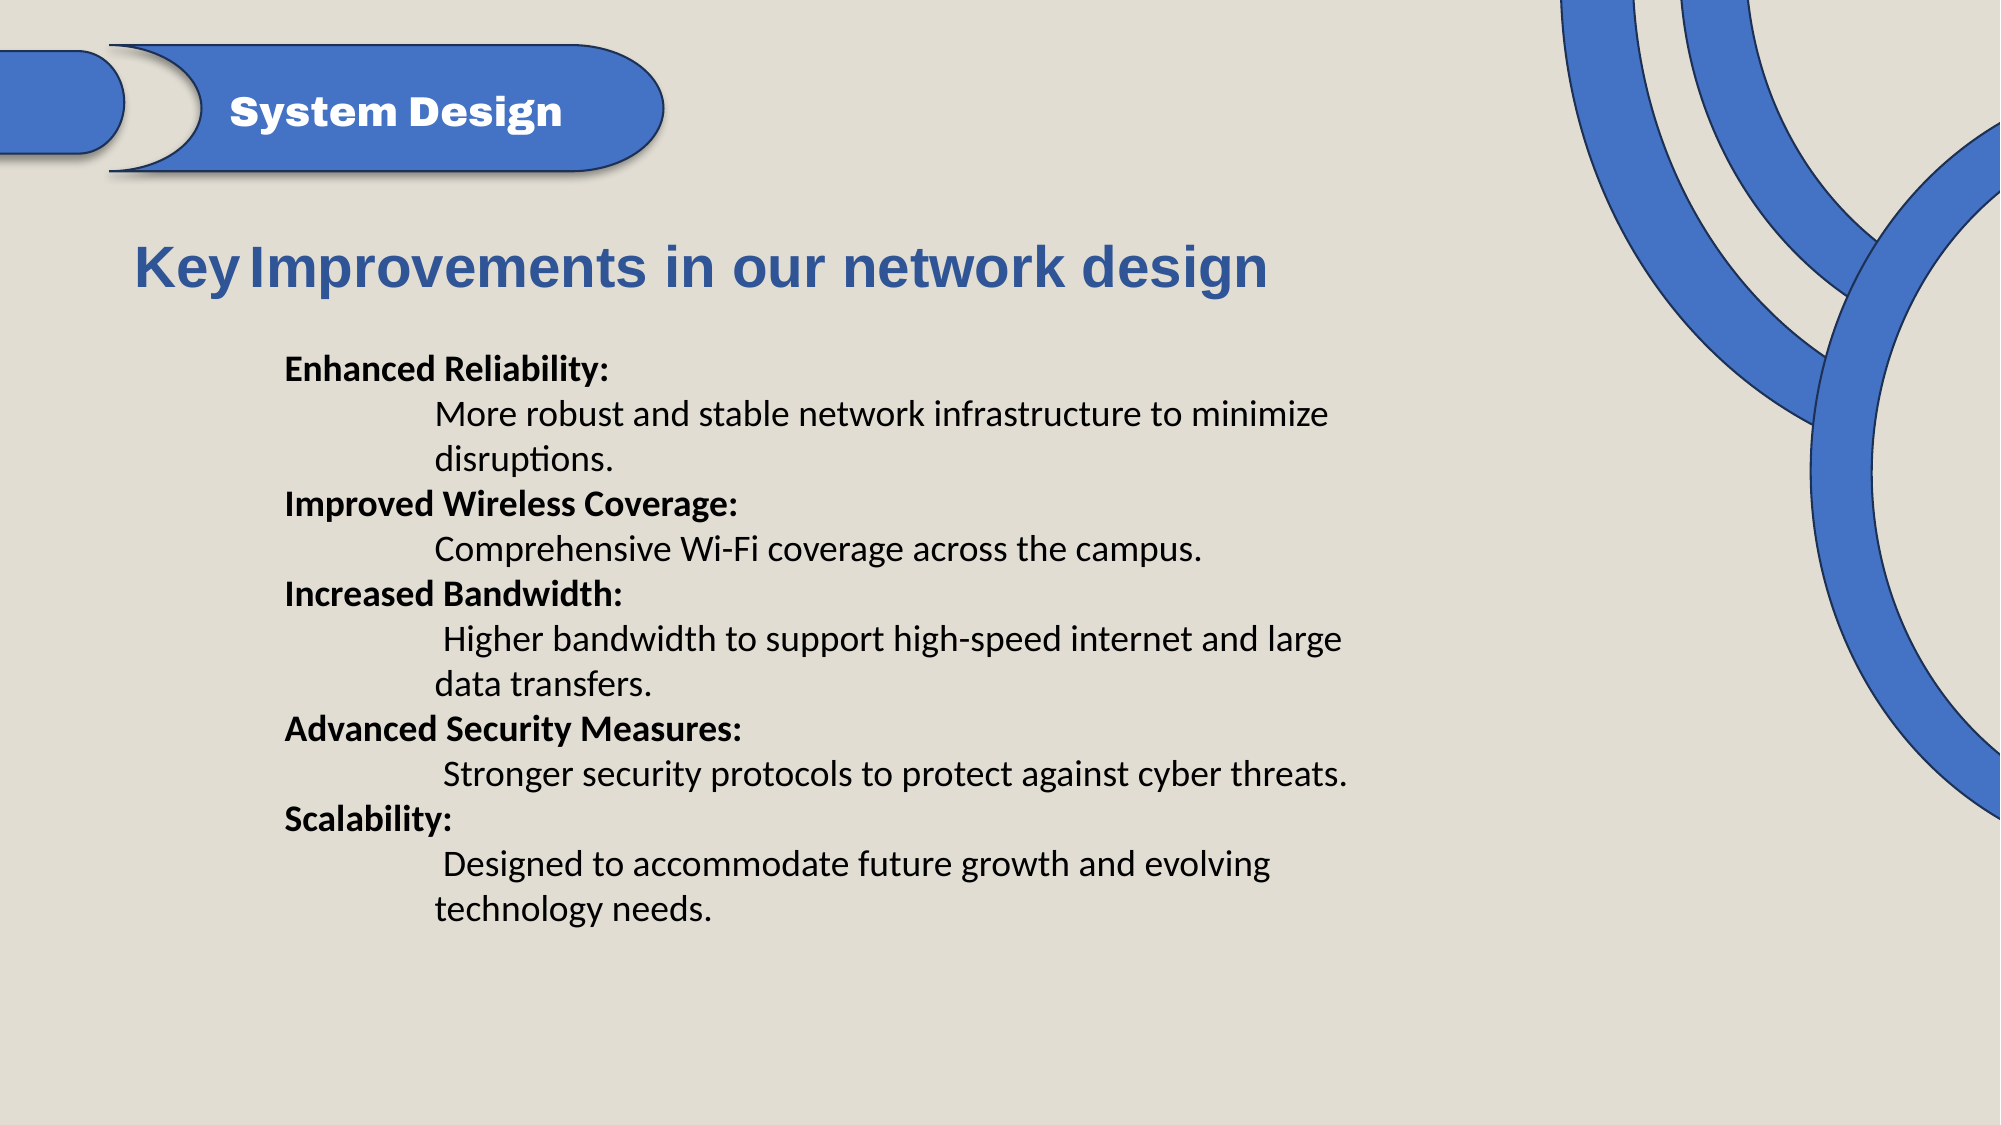

System Design

Key Improvements in our network design

	Enhanced Reliability:
		More robust and stable network infrastructure to minimize 		disruptions.
	Improved Wireless Coverage:
		Comprehensive Wi-Fi coverage across the campus.
	Increased Bandwidth:
		 Higher bandwidth to support high-speed internet and large 		data transfers.
	Advanced Security Measures:
		 Stronger security protocols to protect against cyber threats.
	Scalability:
		 Designed to accommodate future growth and evolving 			technology needs.